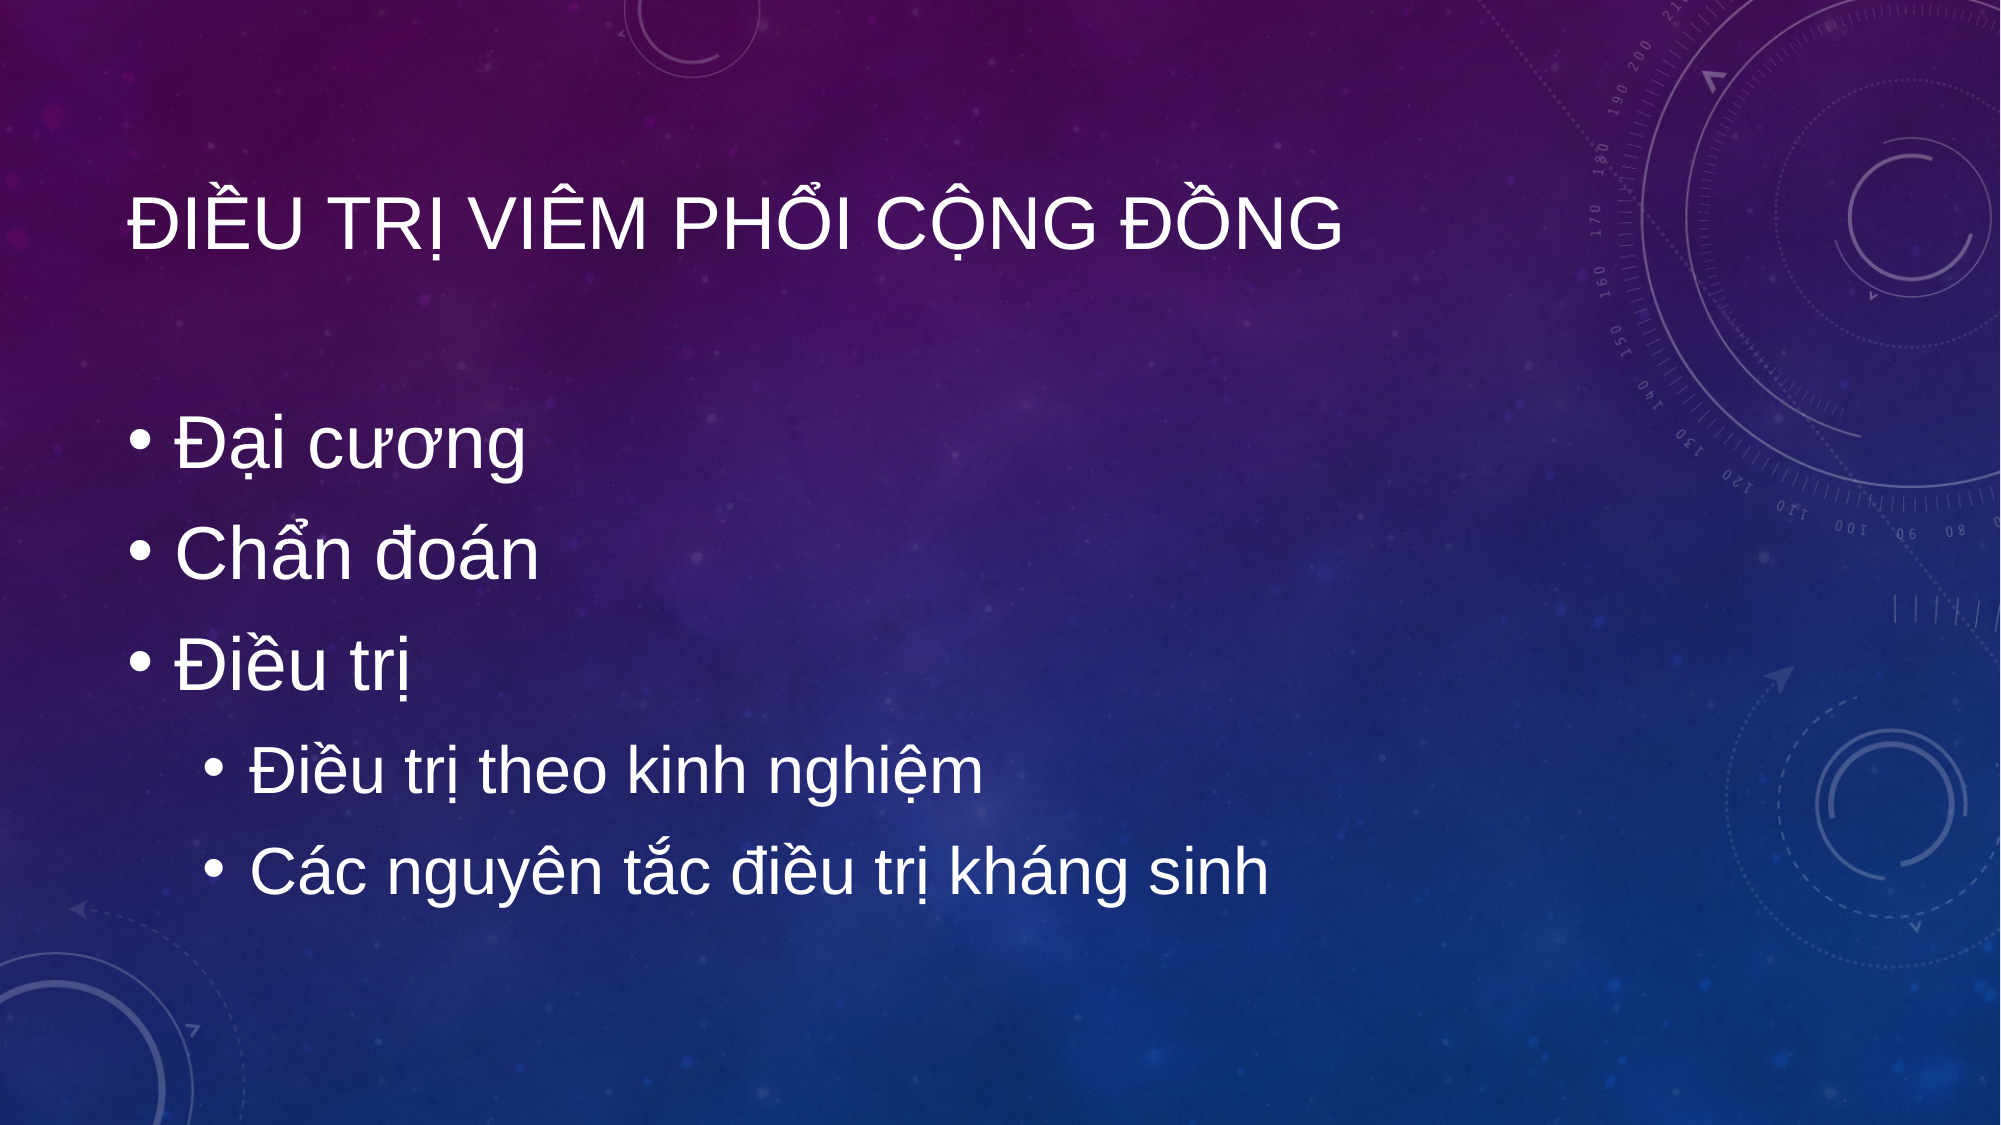

# Điều trị Viêm Phổi cộng đồng
Đại cương
Chẩn đoán
Điều trị
Điều trị theo kinh nghiệm
Các nguyên tắc điều trị kháng sinh